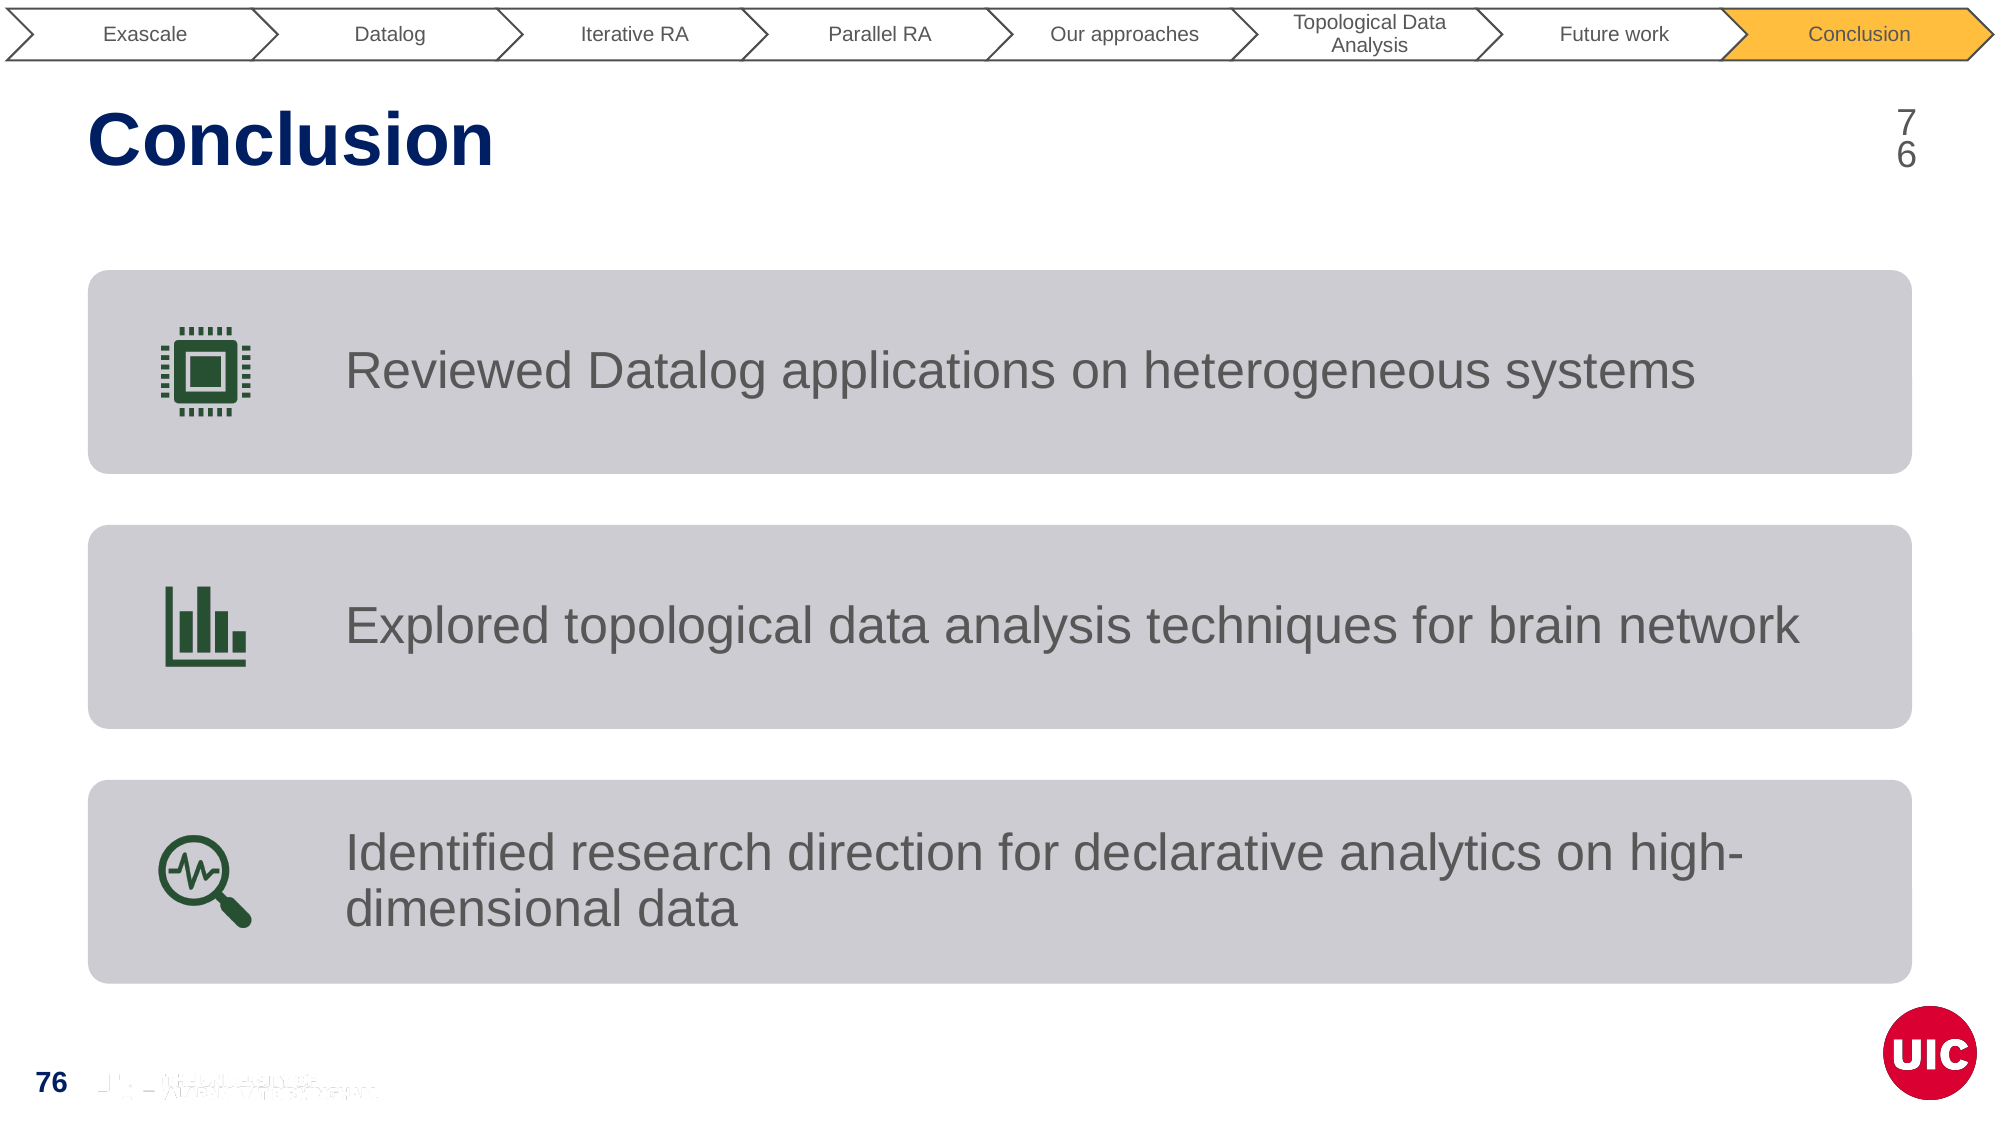

Exascale
Datalog
Iterative RA
Parallel RA
Our approaches
Topological Data Analysis
Future work
Conclusion
# Conclusion
76
Reviewed Datalog applications on heterogeneous systems
Explored topological data analysis techniques for brain network
Identified research direction for declarative analytics on high-dimensional data